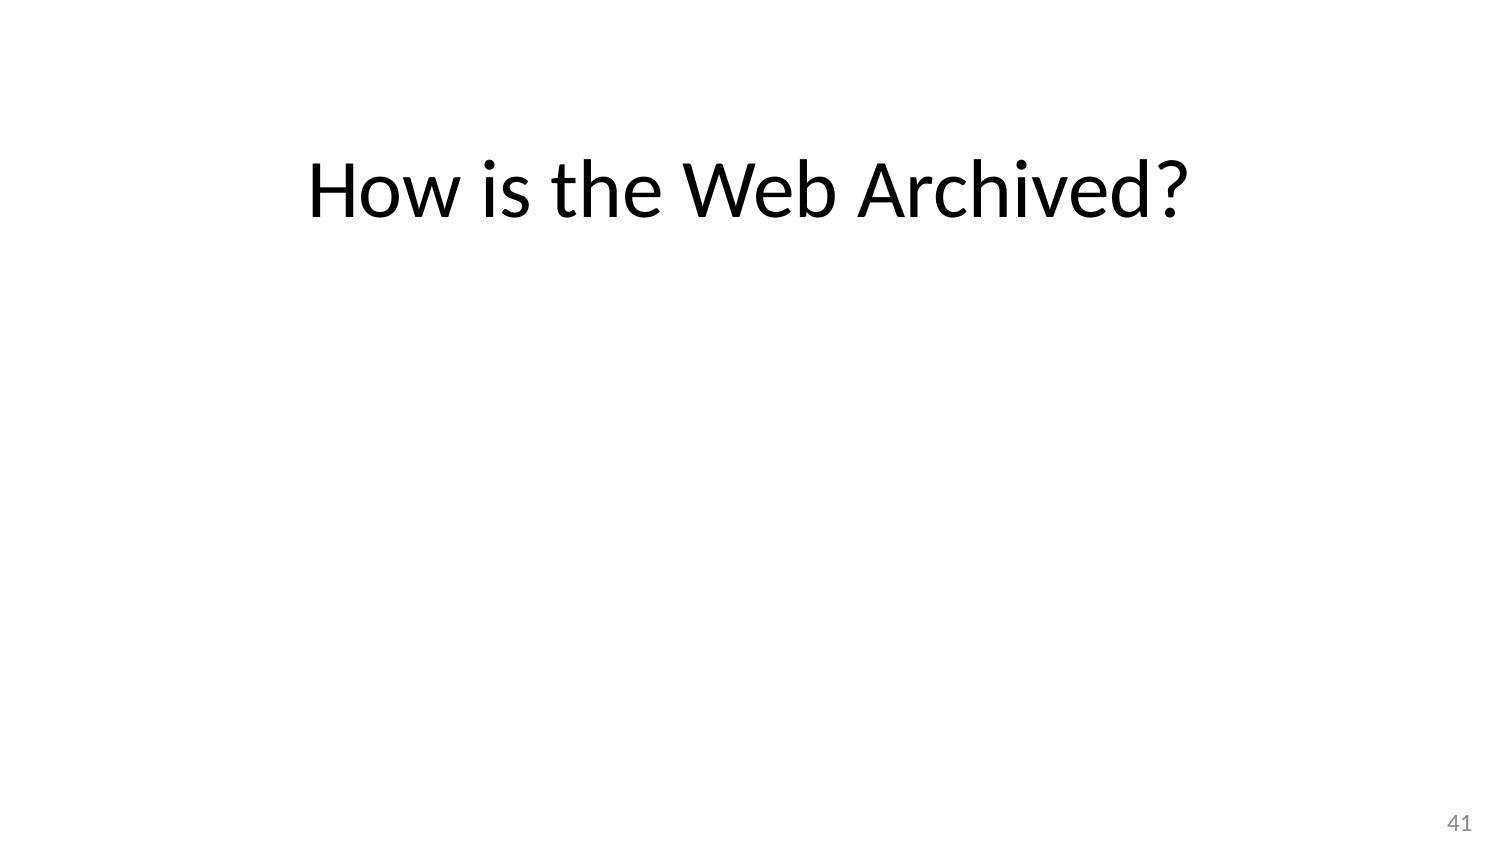

# How is the Web Archived?

41